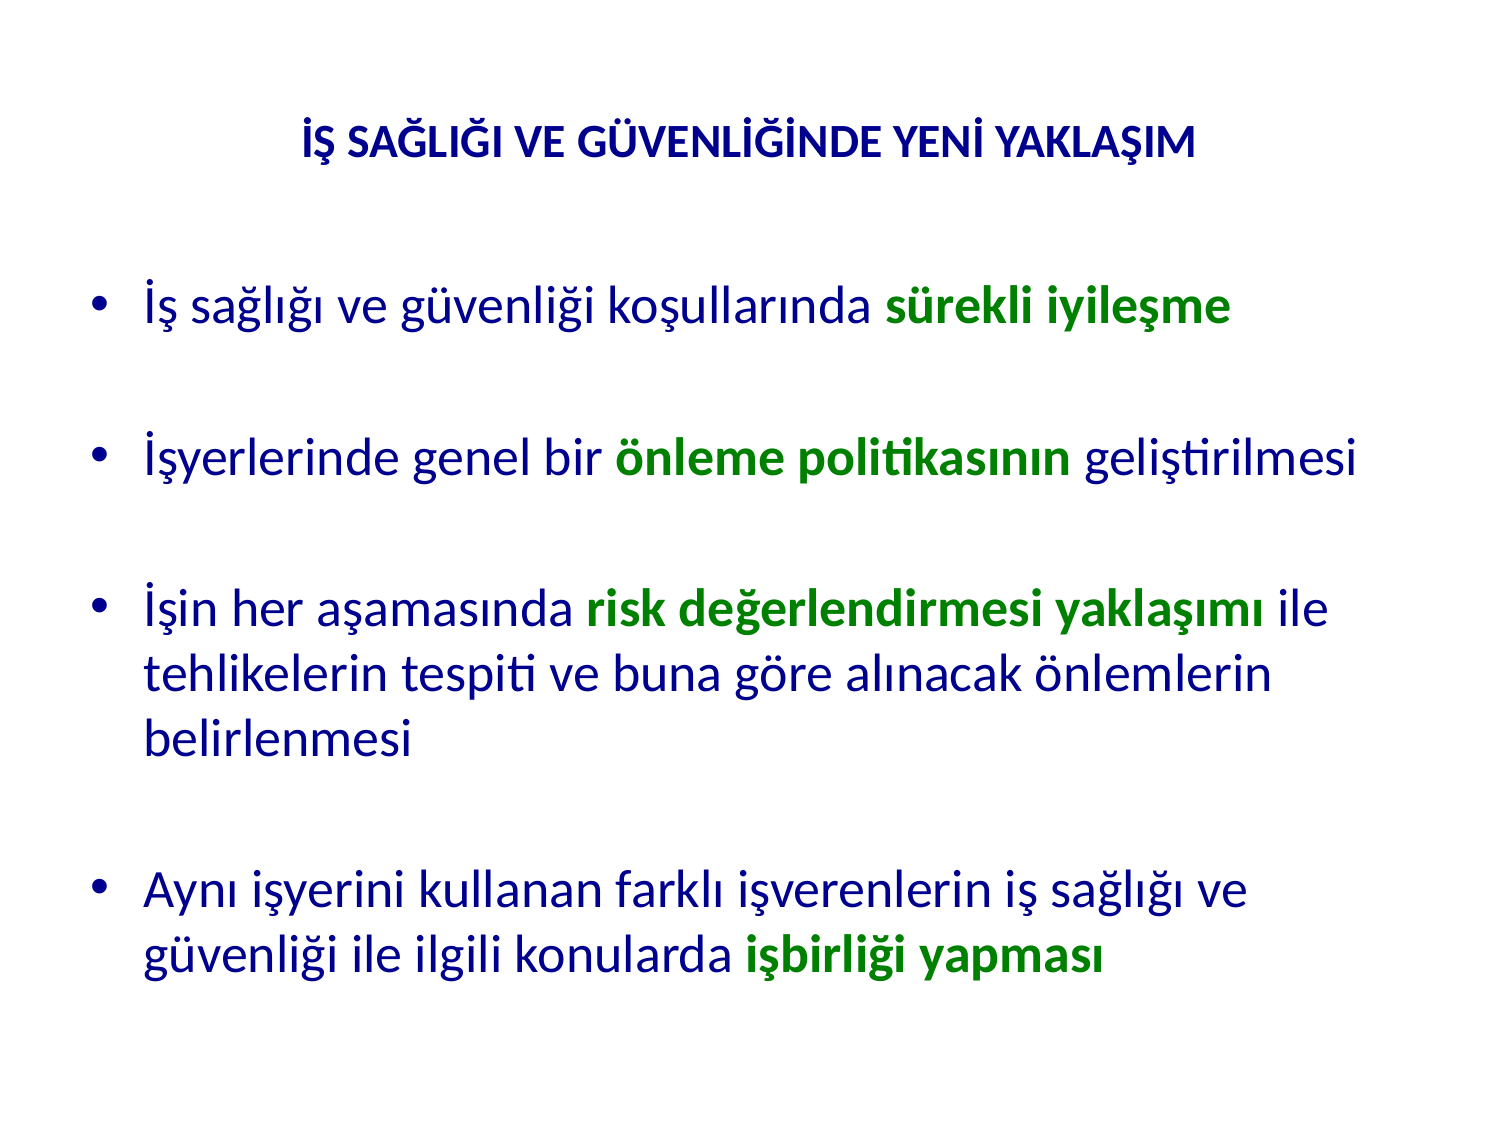

# İŞ SAĞLIĞI VE GÜVENLİĞİNDE YENİ YAKLAŞIM
İş sağlığı ve güvenliği koşullarında sürekli iyileşme

İşyerlerinde genel bir önleme politikasının geliştirilmesi

İşin her aşamasında risk değerlendirmesi yaklaşımı ile tehlikelerin tespiti ve buna göre alınacak önlemlerin belirlenmesi

Aynı işyerini kullanan farklı işverenlerin iş sağlığı ve güvenliği ile ilgili konularda işbirliği yapması